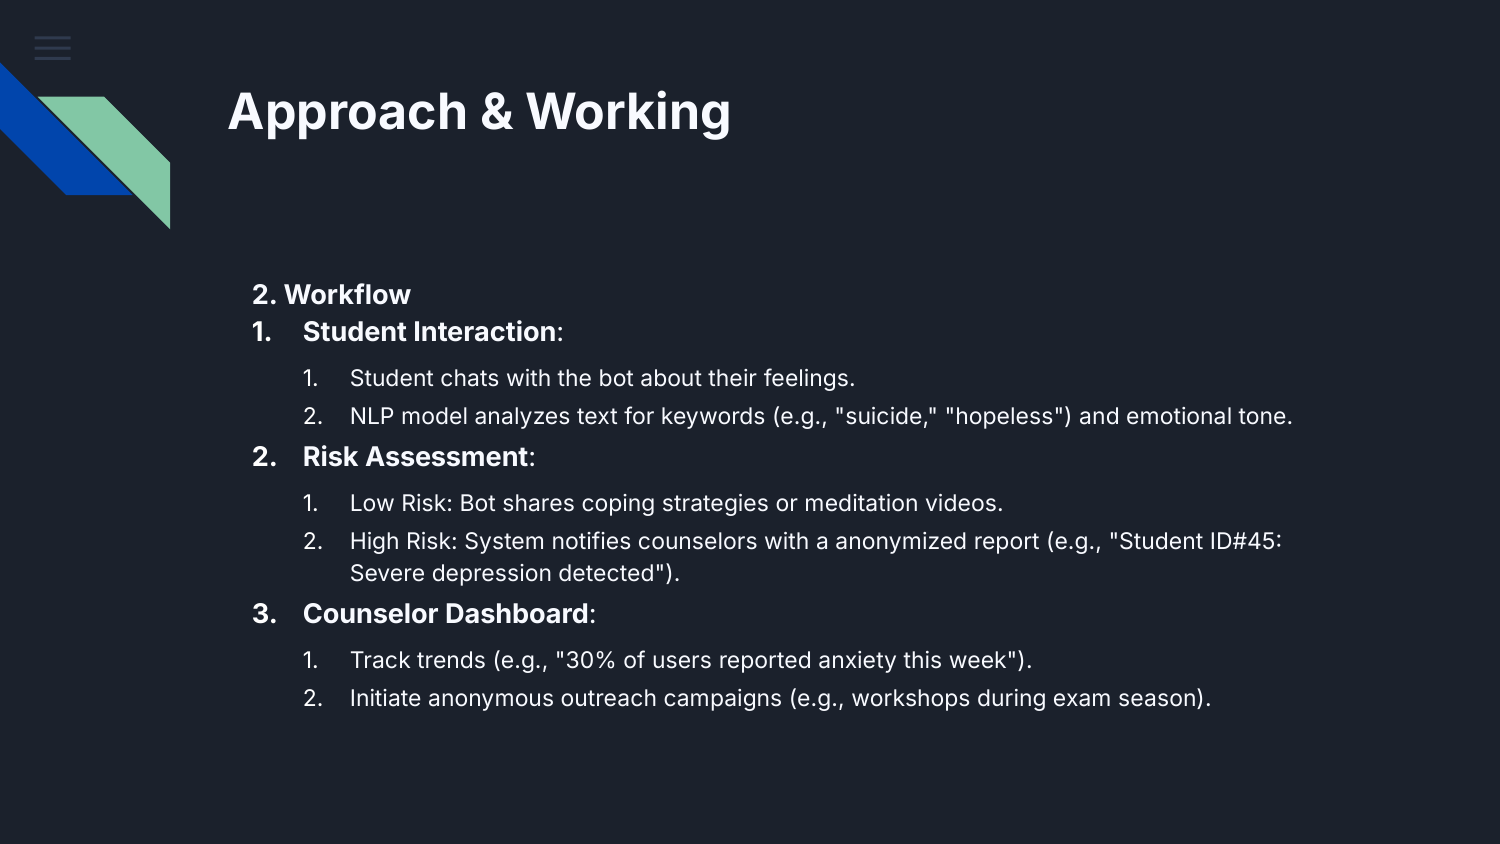

# Approach & Working
2. Workflow
Student Interaction:
Student chats with the bot about their feelings.
NLP model analyzes text for keywords (e.g., "suicide," "hopeless") and emotional tone.
Risk Assessment:
Low Risk: Bot shares coping strategies or meditation videos.
High Risk: System notifies counselors with a anonymized report (e.g., "Student ID#45: Severe depression detected").
Counselor Dashboard:
Track trends (e.g., "30% of users reported anxiety this week").
Initiate anonymous outreach campaigns (e.g., workshops during exam season).